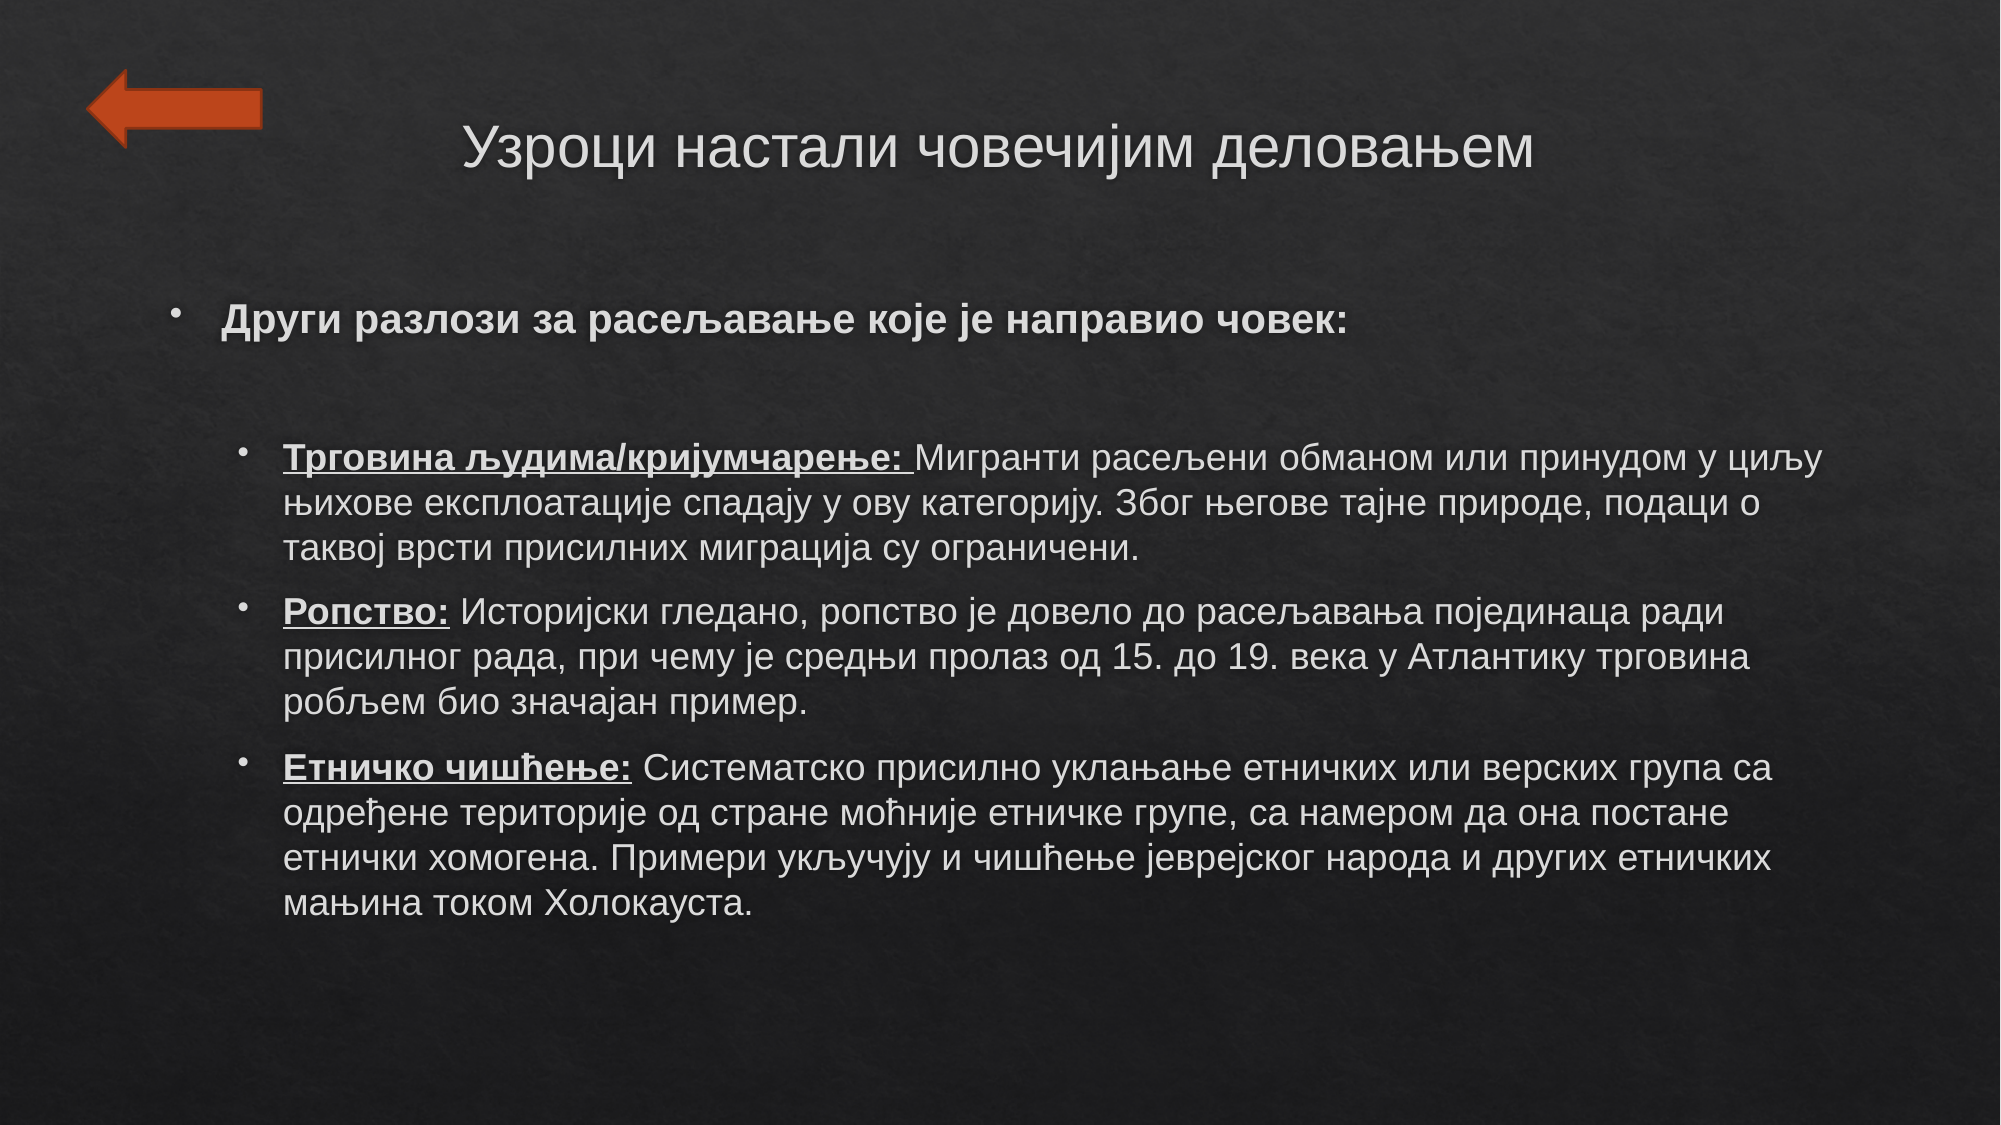

# Узроци настали човечијим деловањем
Други разлози за расељавање које је направио човек:

Трговина људима/кријумчарење: Мигранти расељени обманом или принудом у циљу њихове експлоатације спадају у ову категорију. Због његове тајне природе, подаци о таквој врсти присилних миграција су ограничени.
Ропство: Историјски гледано, ропство је довело до расељавања појединаца ради присилног рада, при чему је средњи пролаз од 15. до 19. века у Атлантику трговина робљем био значајан пример.
Етничко чишћење: Систематско присилно уклањање етничких или верских група са одређене територије од стране моћније етничке групе, са намером да она постане етнички хомогена. Примери укључују и чишћење јеврејског народа и других етничких мањина током Холокауста.